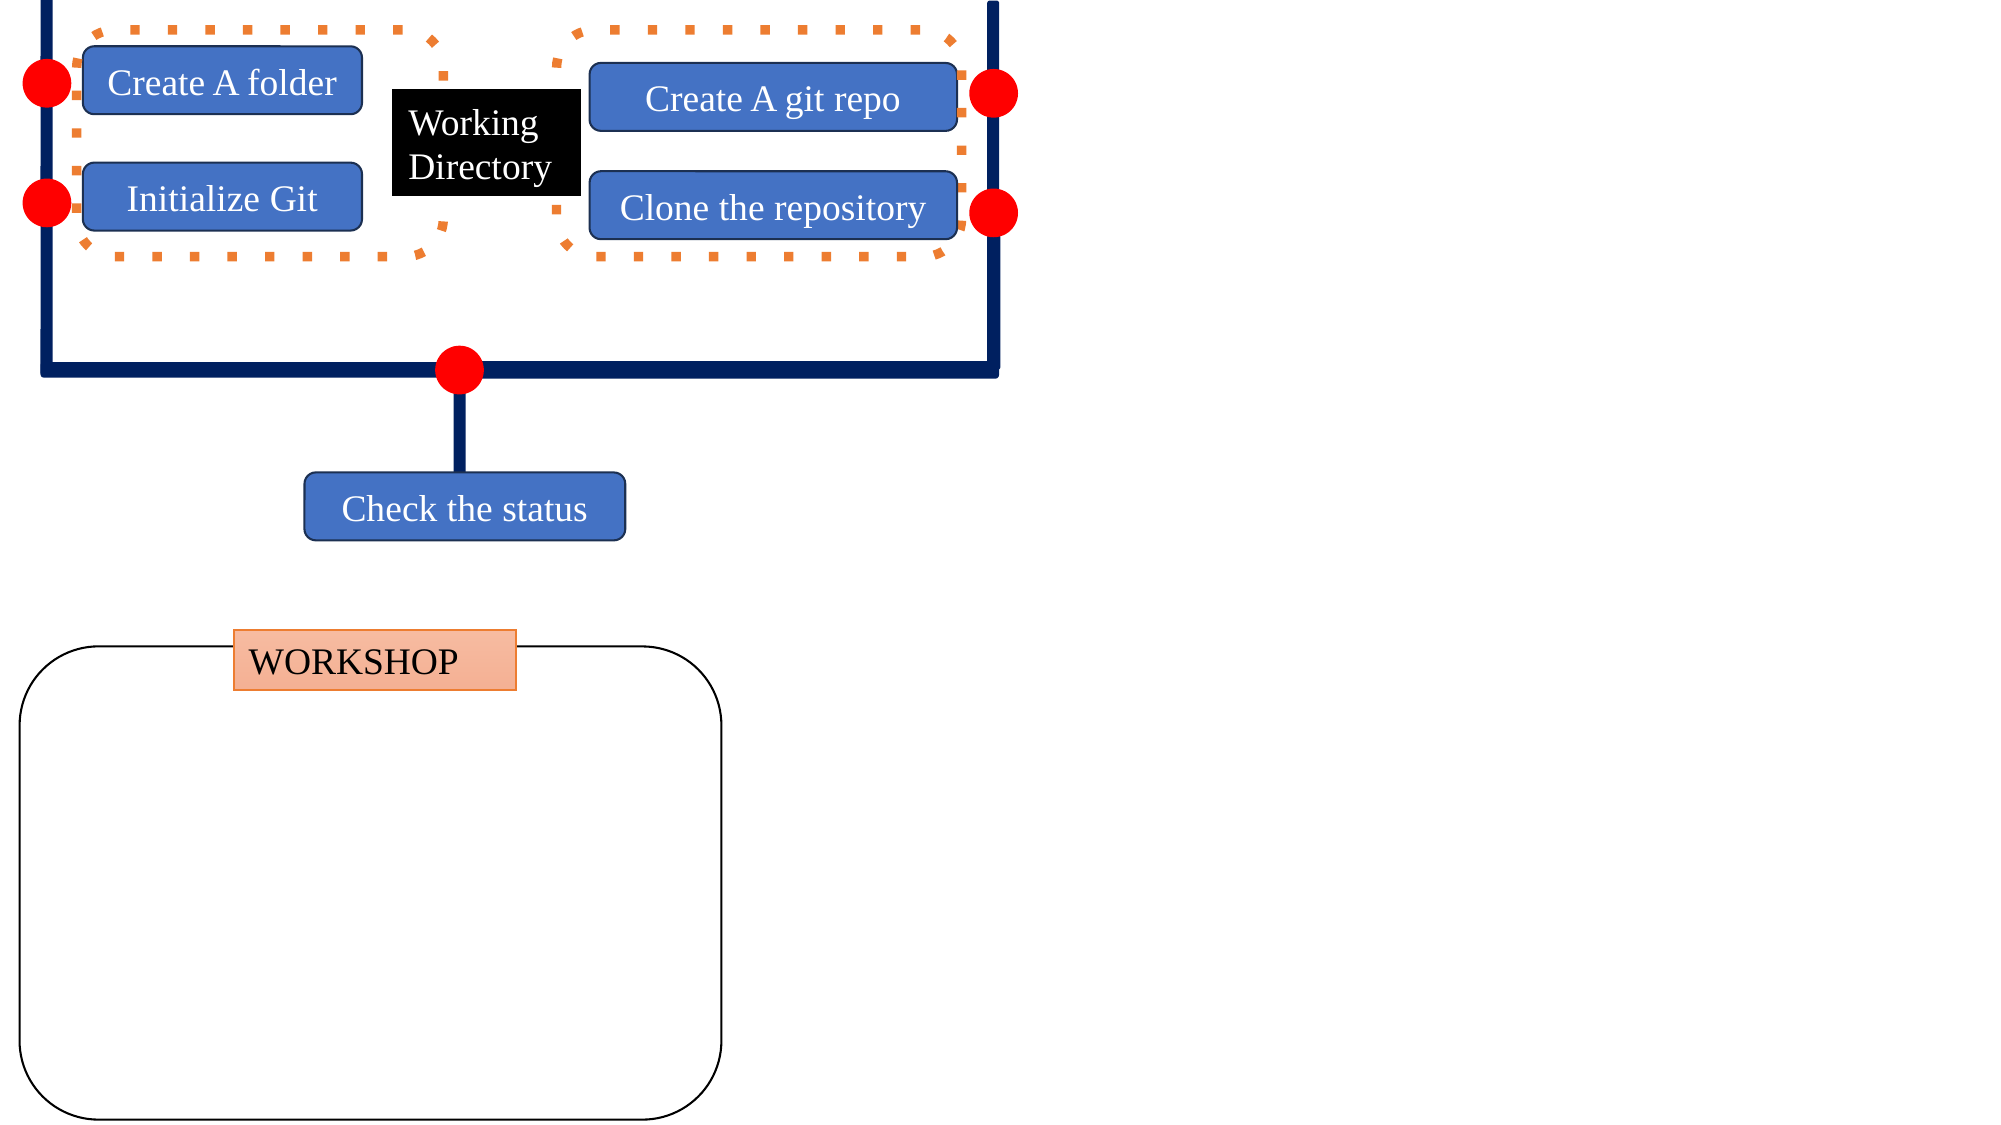

Create A folder

Create A git repo

Working Directory

Initialize Git

Clone the repository

Check the status
WORKSHOP